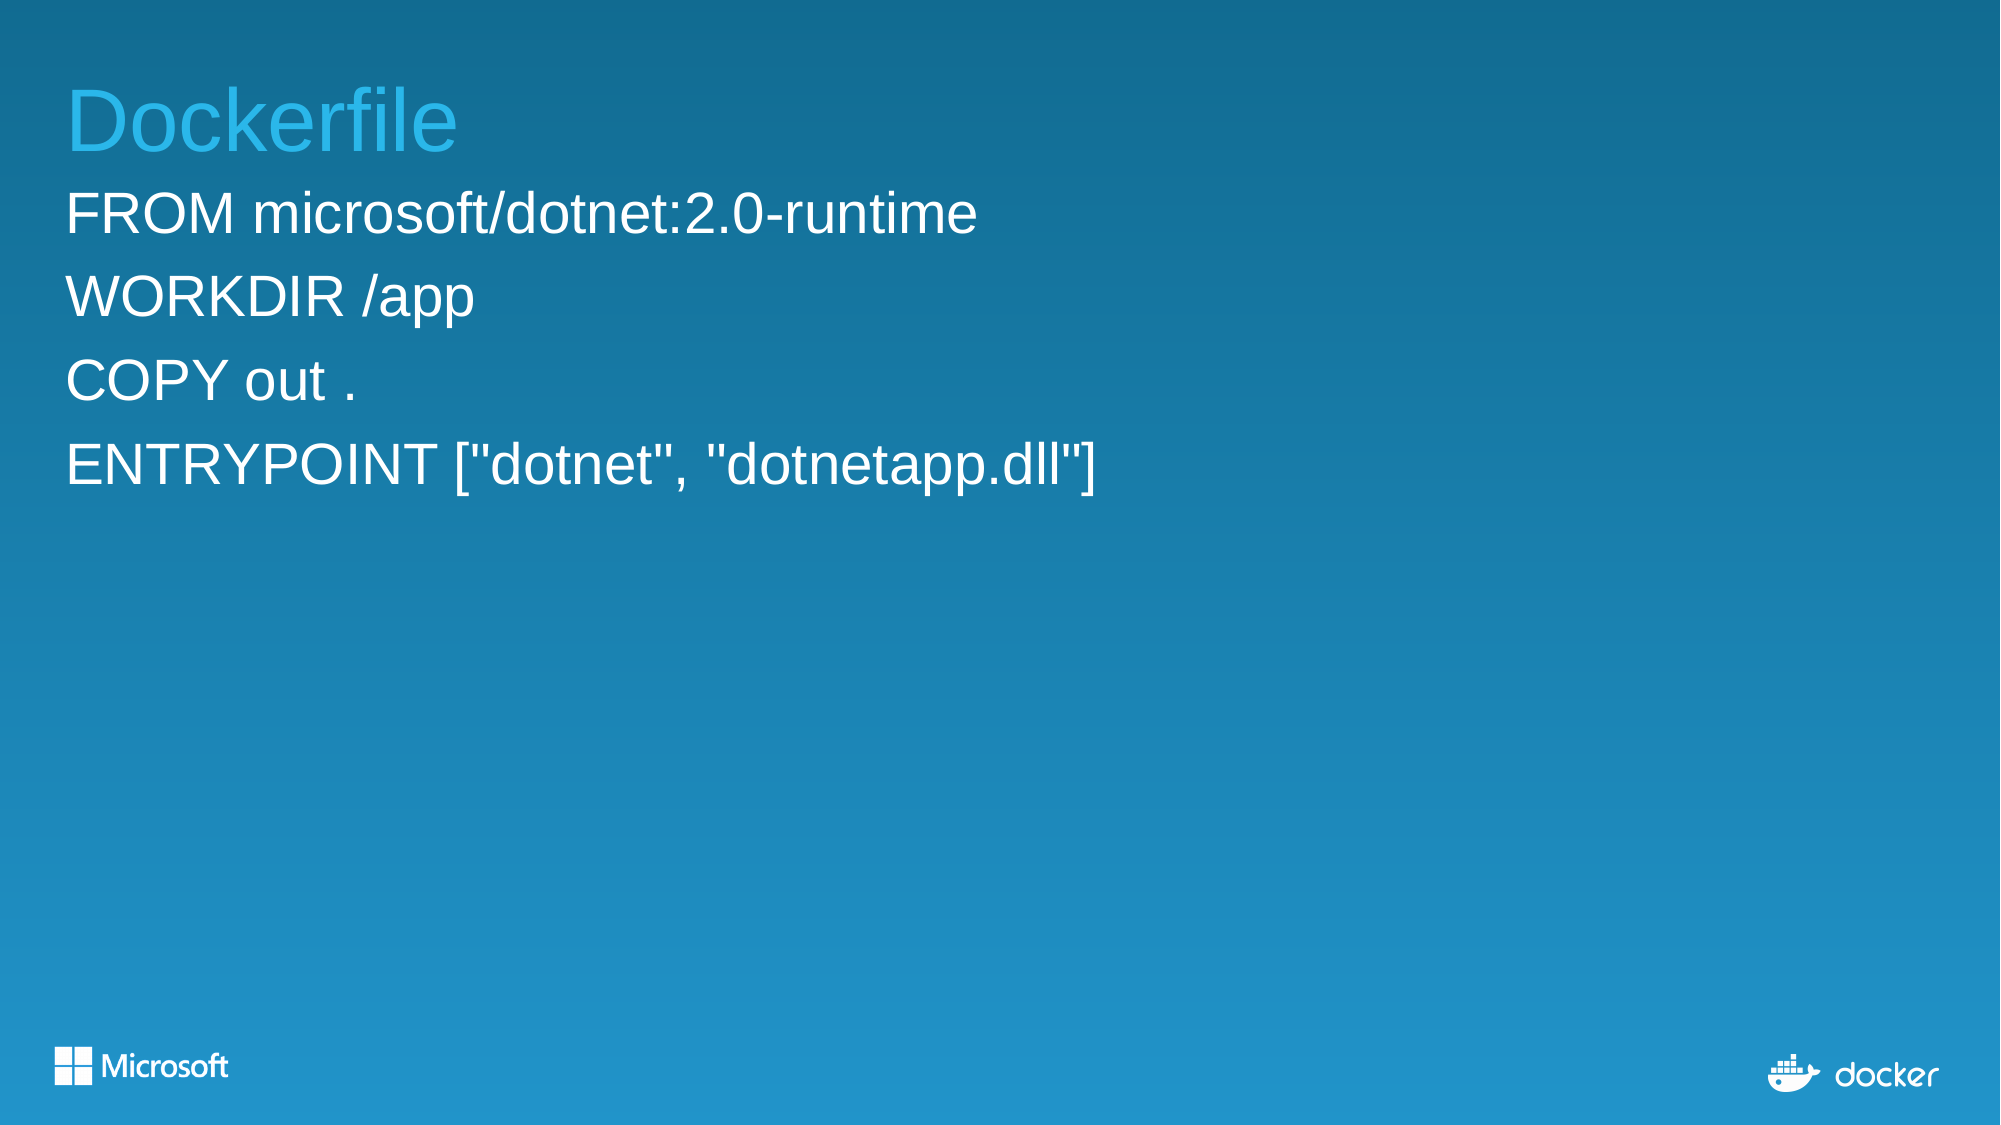

# Dockerfile
FROM microsoft/dotnet:2.0-runtime
WORKDIR /app
COPY out .
ENTRYPOINT ["dotnet", "dotnetapp.dll"]